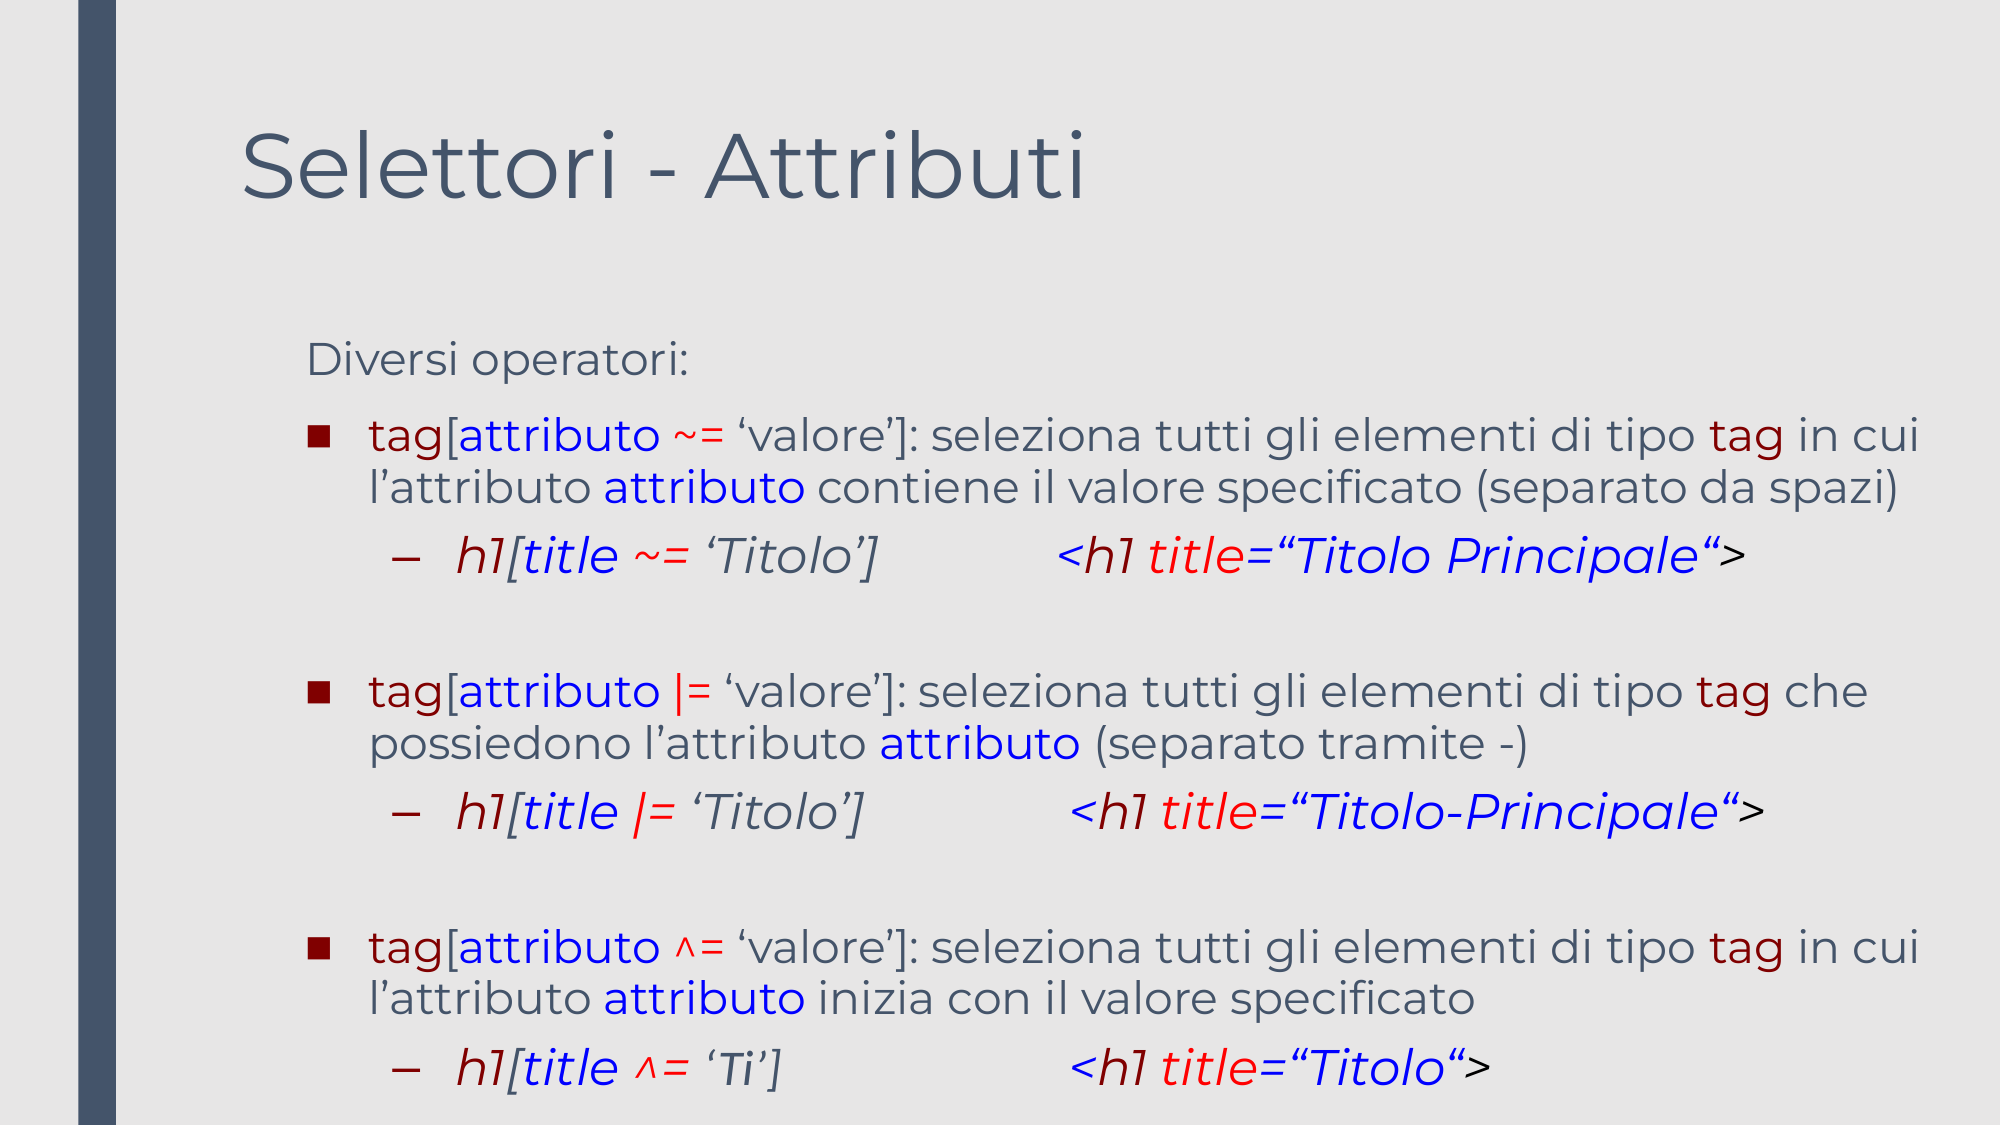

# Selettori - Attributi
Diversi operatori:
tag[attributo ~= ‘valore’]: seleziona tutti gli elementi di tipo tag in cui l’attributo attributo contiene il valore specificato (separato da spazi)
h1[title ~= ‘Titolo’]		<h1 title=“Titolo Principale“>
tag[attributo |= ‘valore’]: seleziona tutti gli elementi di tipo tag che possiedono l’attributo attributo (separato tramite -)
h1[title |= ‘Titolo’]		 <h1 title=“Titolo-Principale“>
tag[attributo ^= ‘valore’]: seleziona tutti gli elementi di tipo tag in cui l’attributo attributo inizia con il valore specificato
h1[title ^= ‘Ti’]		 <h1 title=“Titolo“>